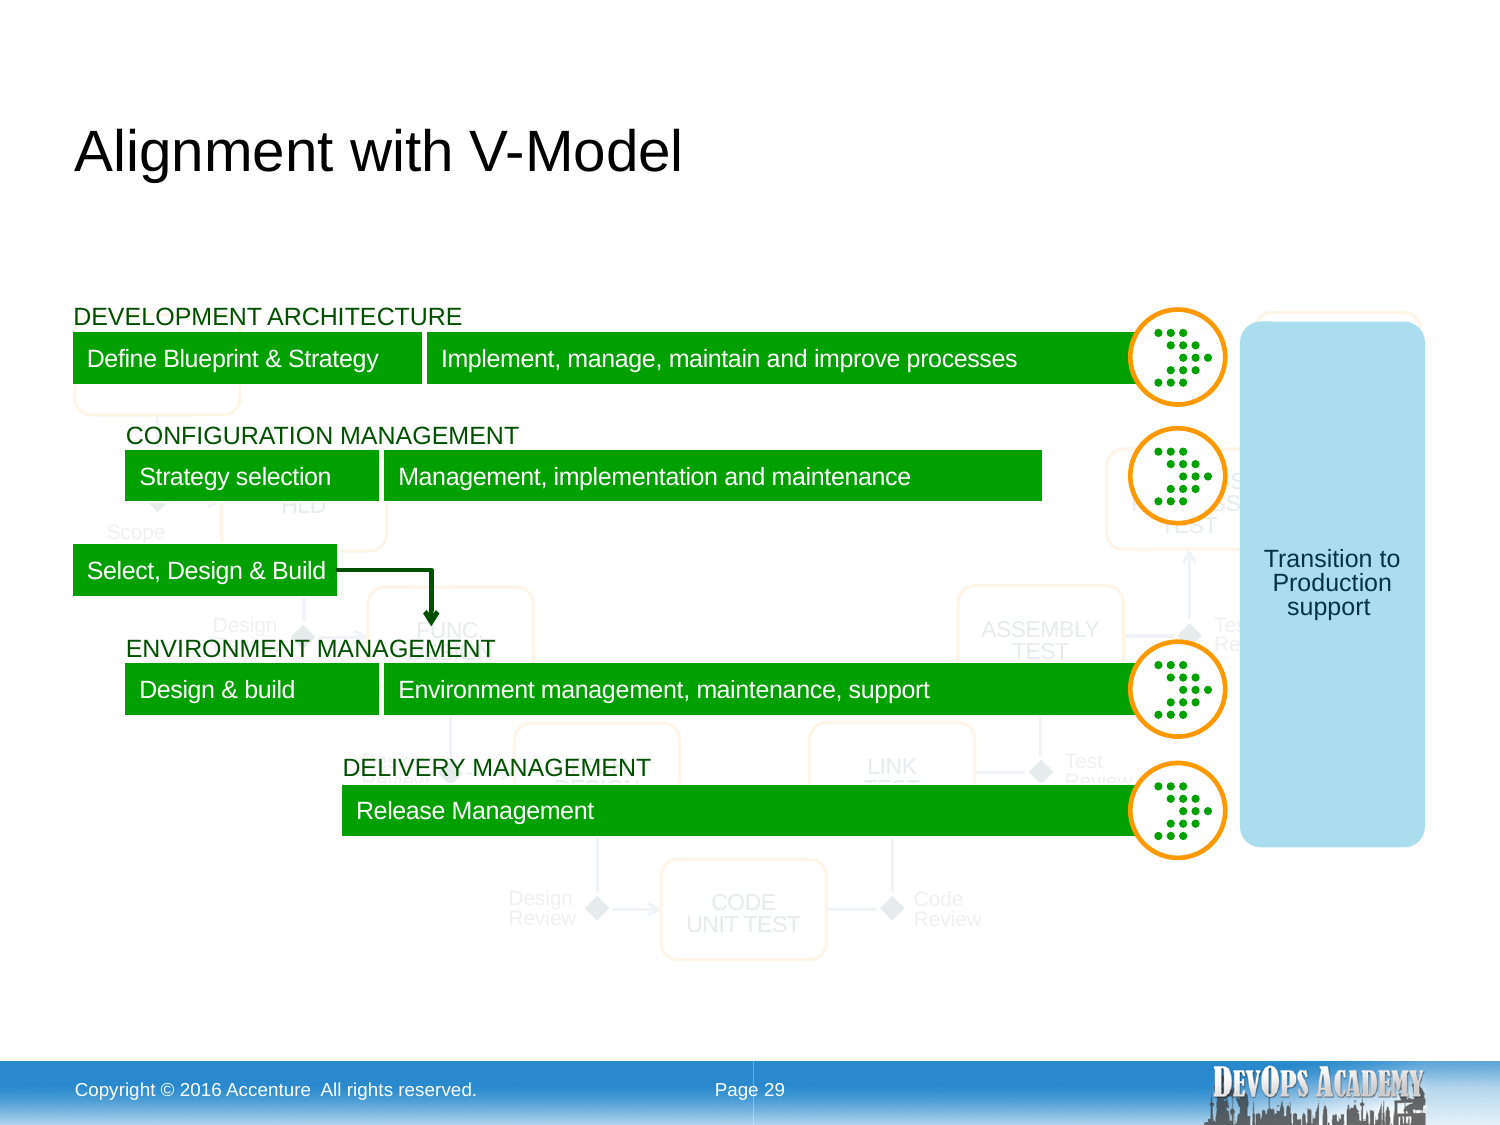

# Alignment with V-Model

DEVELOPMENT ARCHITECTURE

Transition to Production support
Define Blueprint & Strategy
Implement, manage, maintain and improve processes
CONFIGURATION MANAGEMENT

Strategy selection
Management, implementation and maintenance
Select, Design & Build

ENVIRONMENT MANAGEMENT

Design & build
Environment management, maintenance, support
DELIVERY MANAGEMENT
Release Management

Copyright © 2016 Accenture  All rights reserved.
Page 29